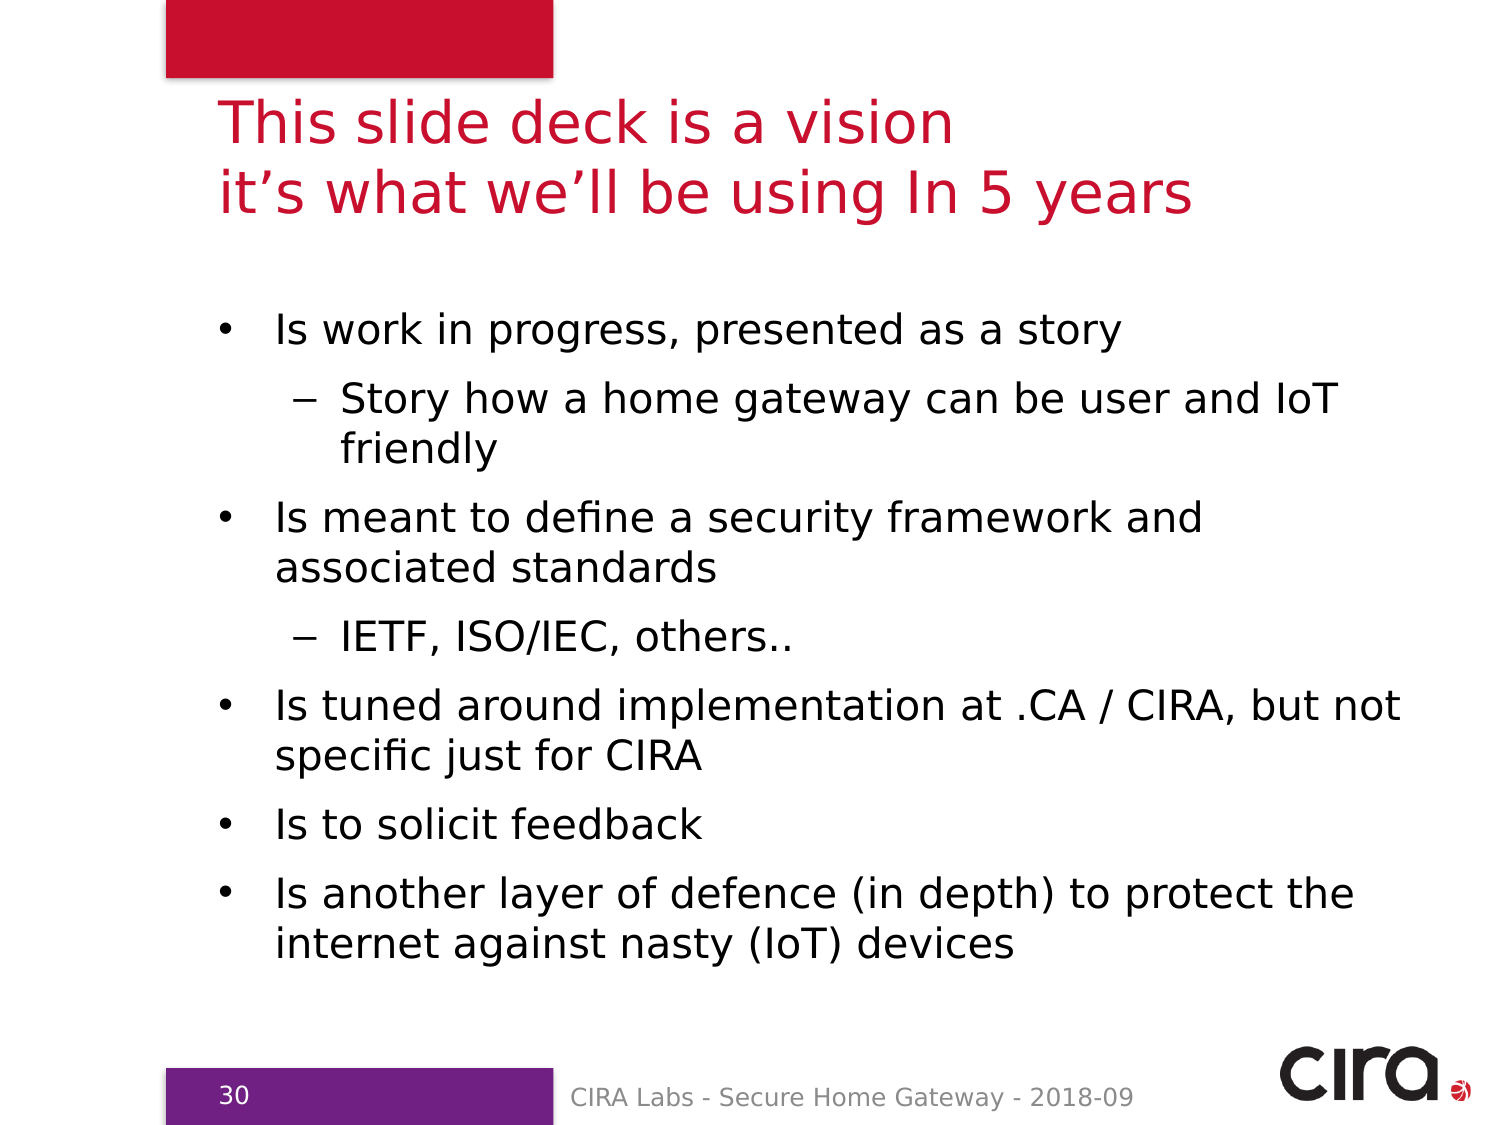

# This slide deck is a vision it’s what we’ll be using In 5 years
Is work in progress, presented as a story
Story how a home gateway can be user and IoT friendly
Is meant to define a security framework and associated standards
IETF, ISO/IEC, others..
Is tuned around implementation at .CA / CIRA, but not specific just for CIRA
Is to solicit feedback
Is another layer of defence (in depth) to protect the internet against nasty (IoT) devices

30
CIRA Labs - Secure Home Gateway - 2018-09